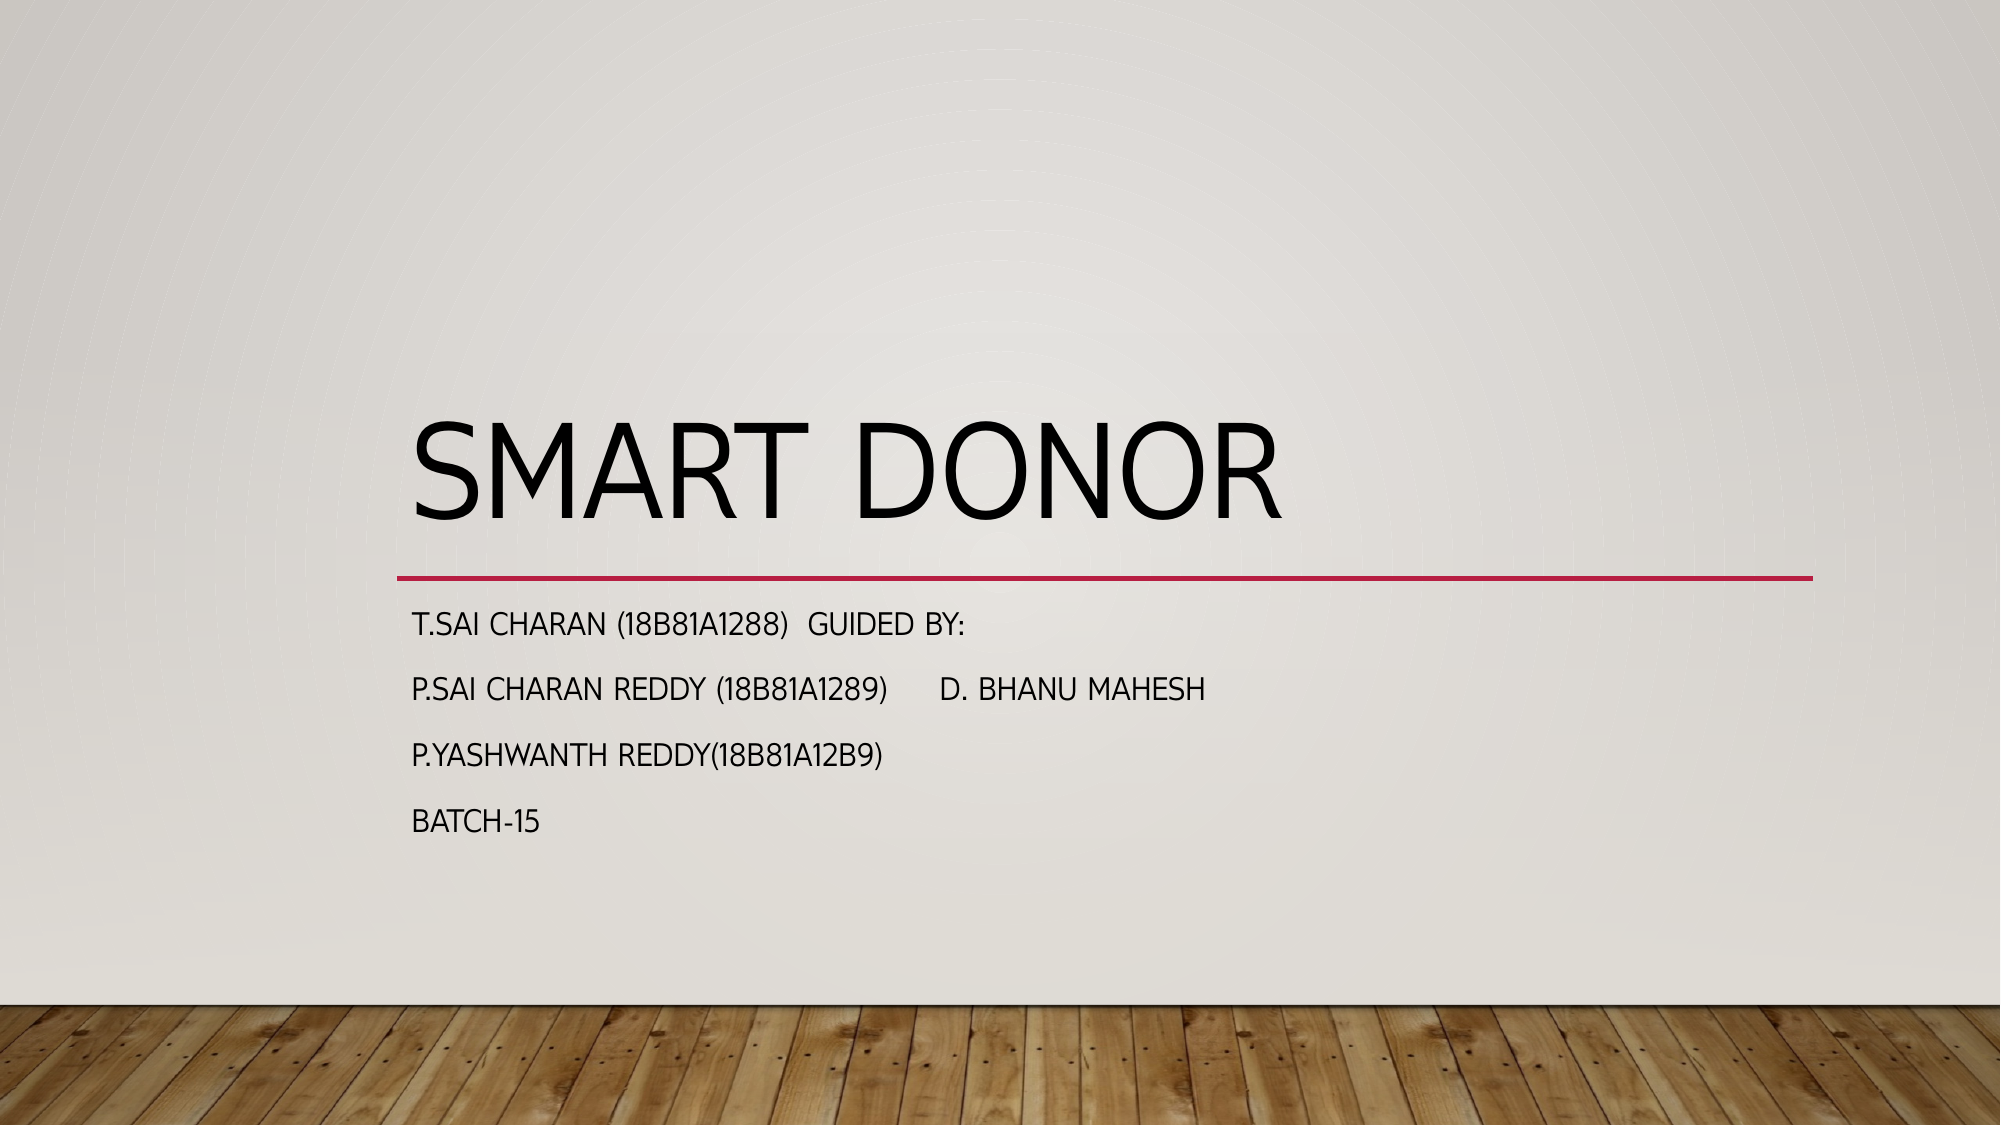

# Smart donor
T.SAI CHARAN (18B81A1288)			GUIDED BY:
P.SAI CHARAN REDDY (18B81A1289)			D. BHANU MAHESH
P.YASHWANTH REDDY(18B81A12B9)
BATCH-15